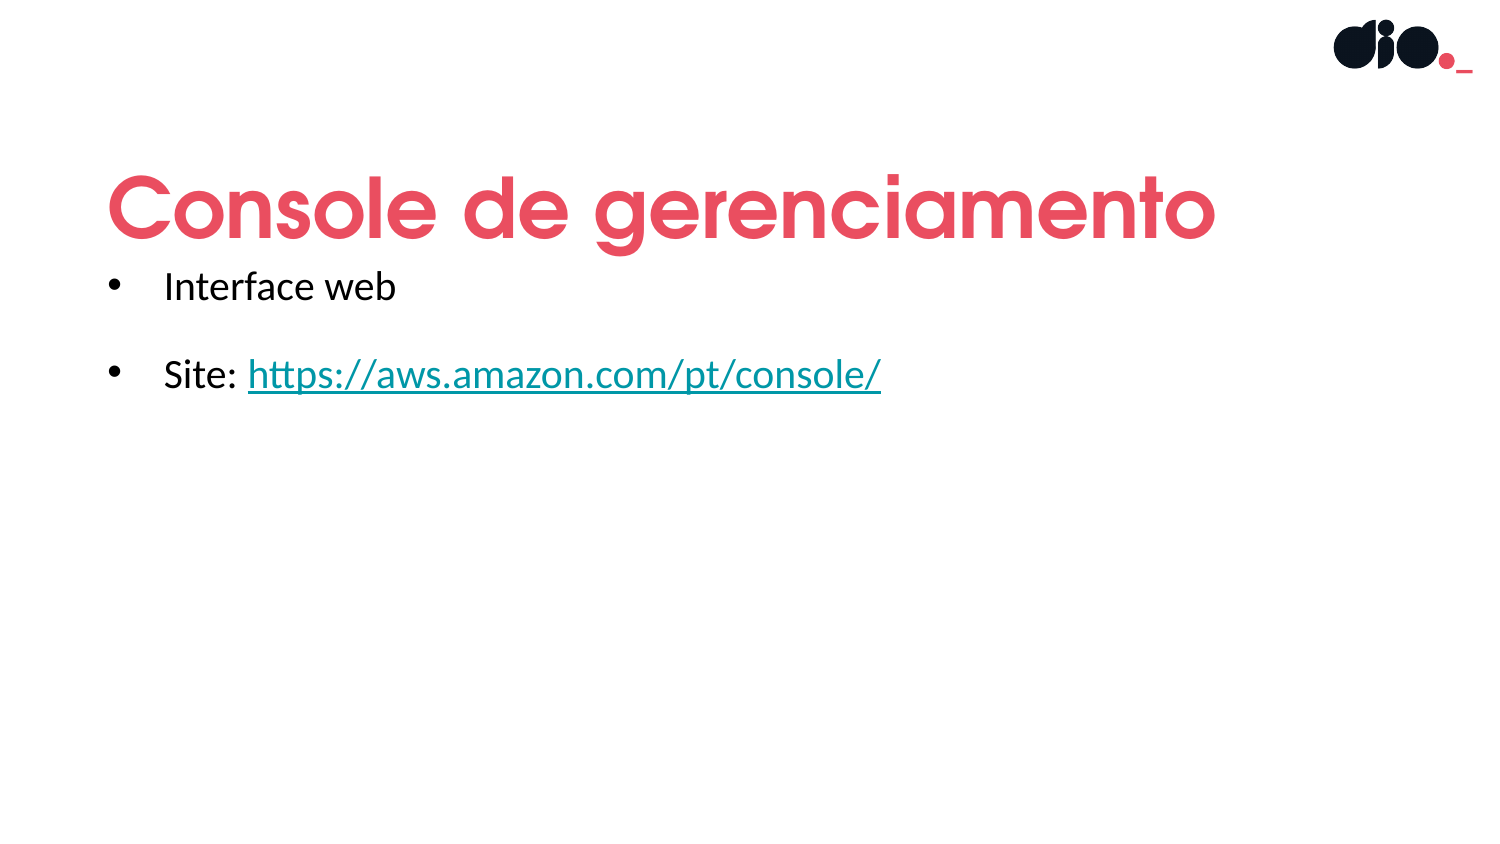

Console de gerenciamento
Interface web
Site: https://aws.amazon.com/pt/console/